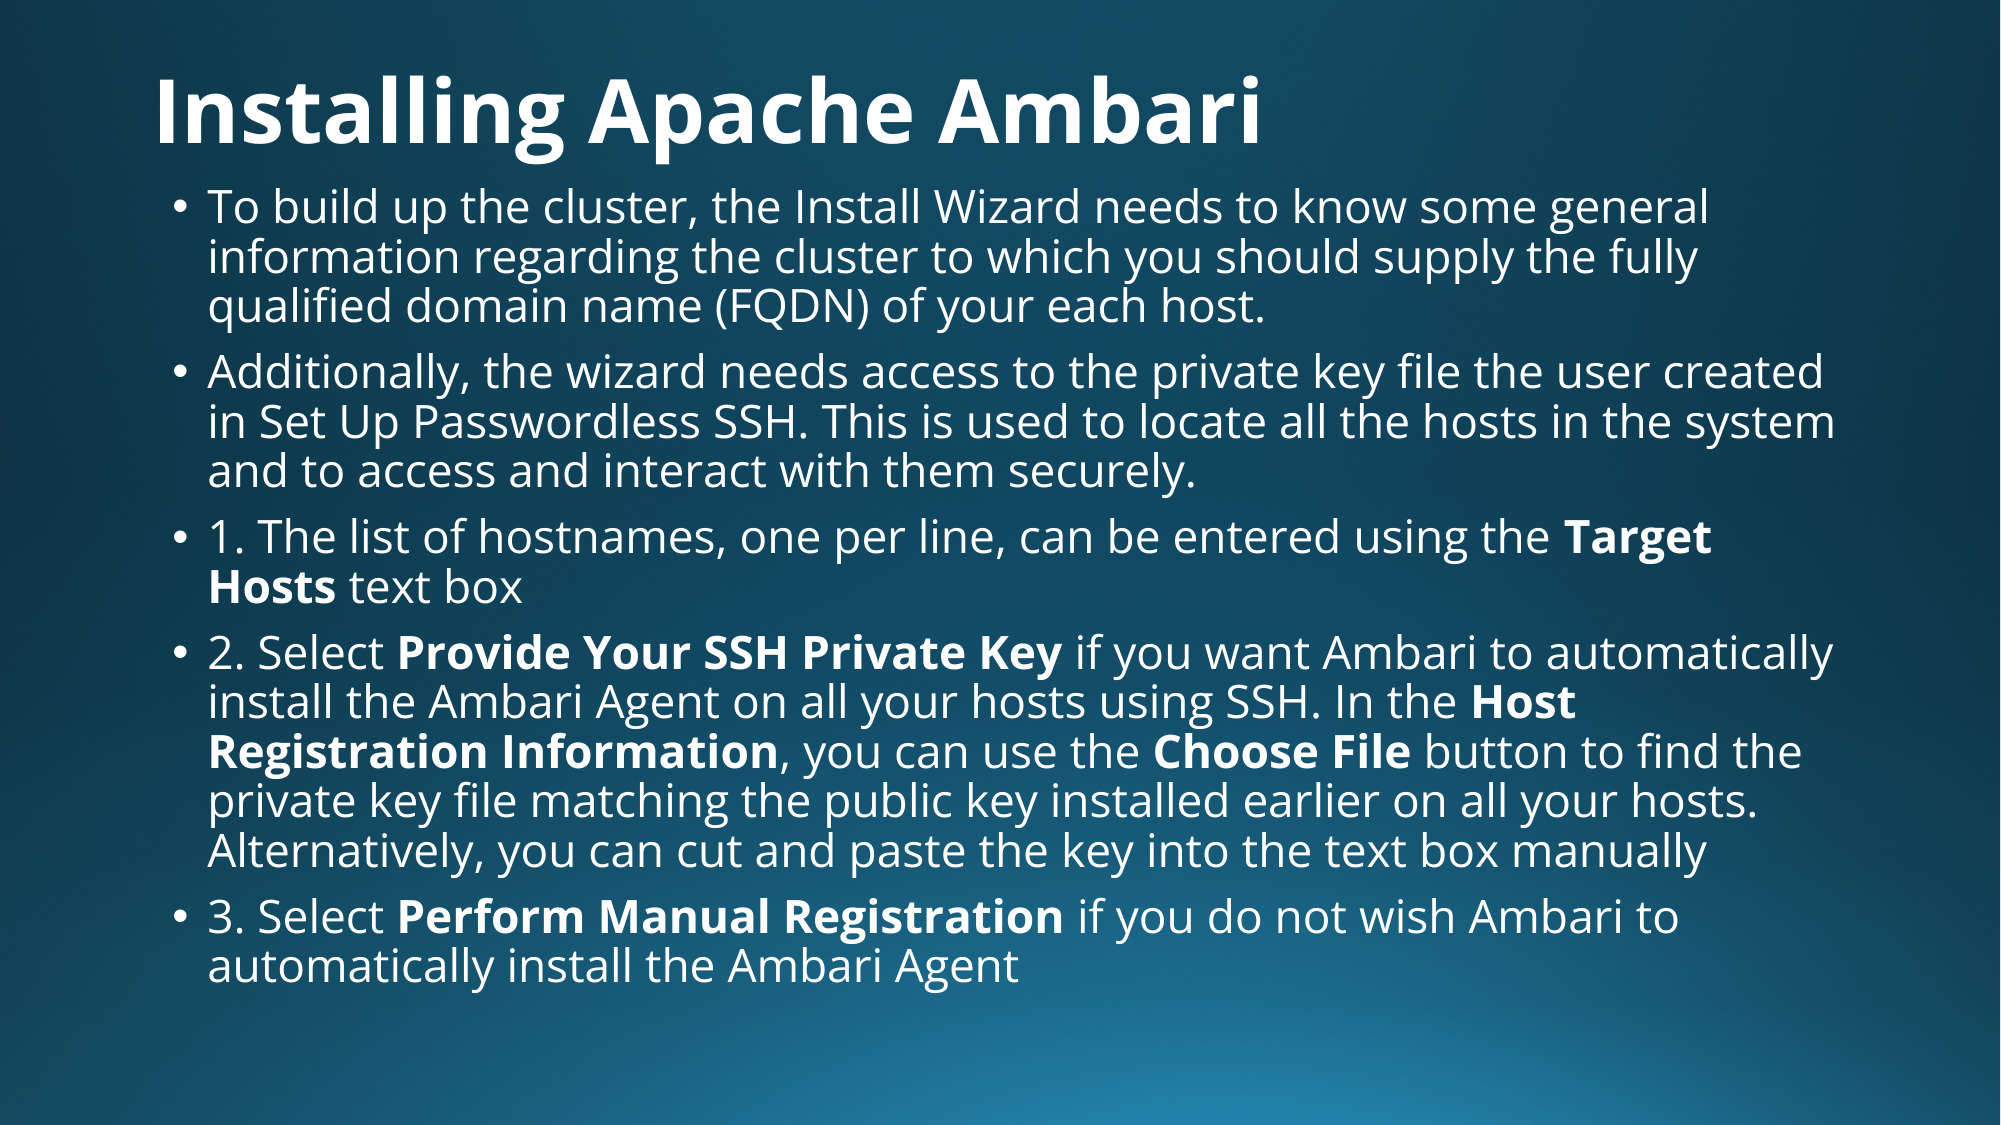

# Installing Apache Ambari
To build up the cluster, the Install Wizard needs to know some general information regarding the cluster to which you should supply the fully qualified domain name (FQDN) of your each host.
Additionally, the wizard needs access to the private key file the user created in Set Up Passwordless SSH. This is used to locate all the hosts in the system and to access and interact with them securely.
1. The list of hostnames, one per line, can be entered using the Target Hosts text box
2. Select Provide Your SSH Private Key if you want Ambari to automatically install the Ambari Agent on all your hosts using SSH. In the Host Registration Information, you can use the Choose File button to find the private key file matching the public key installed earlier on all your hosts. Alternatively, you can cut and paste the key into the text box manually
3. Select Perform Manual Registration if you do not wish Ambari to automatically install the Ambari Agent